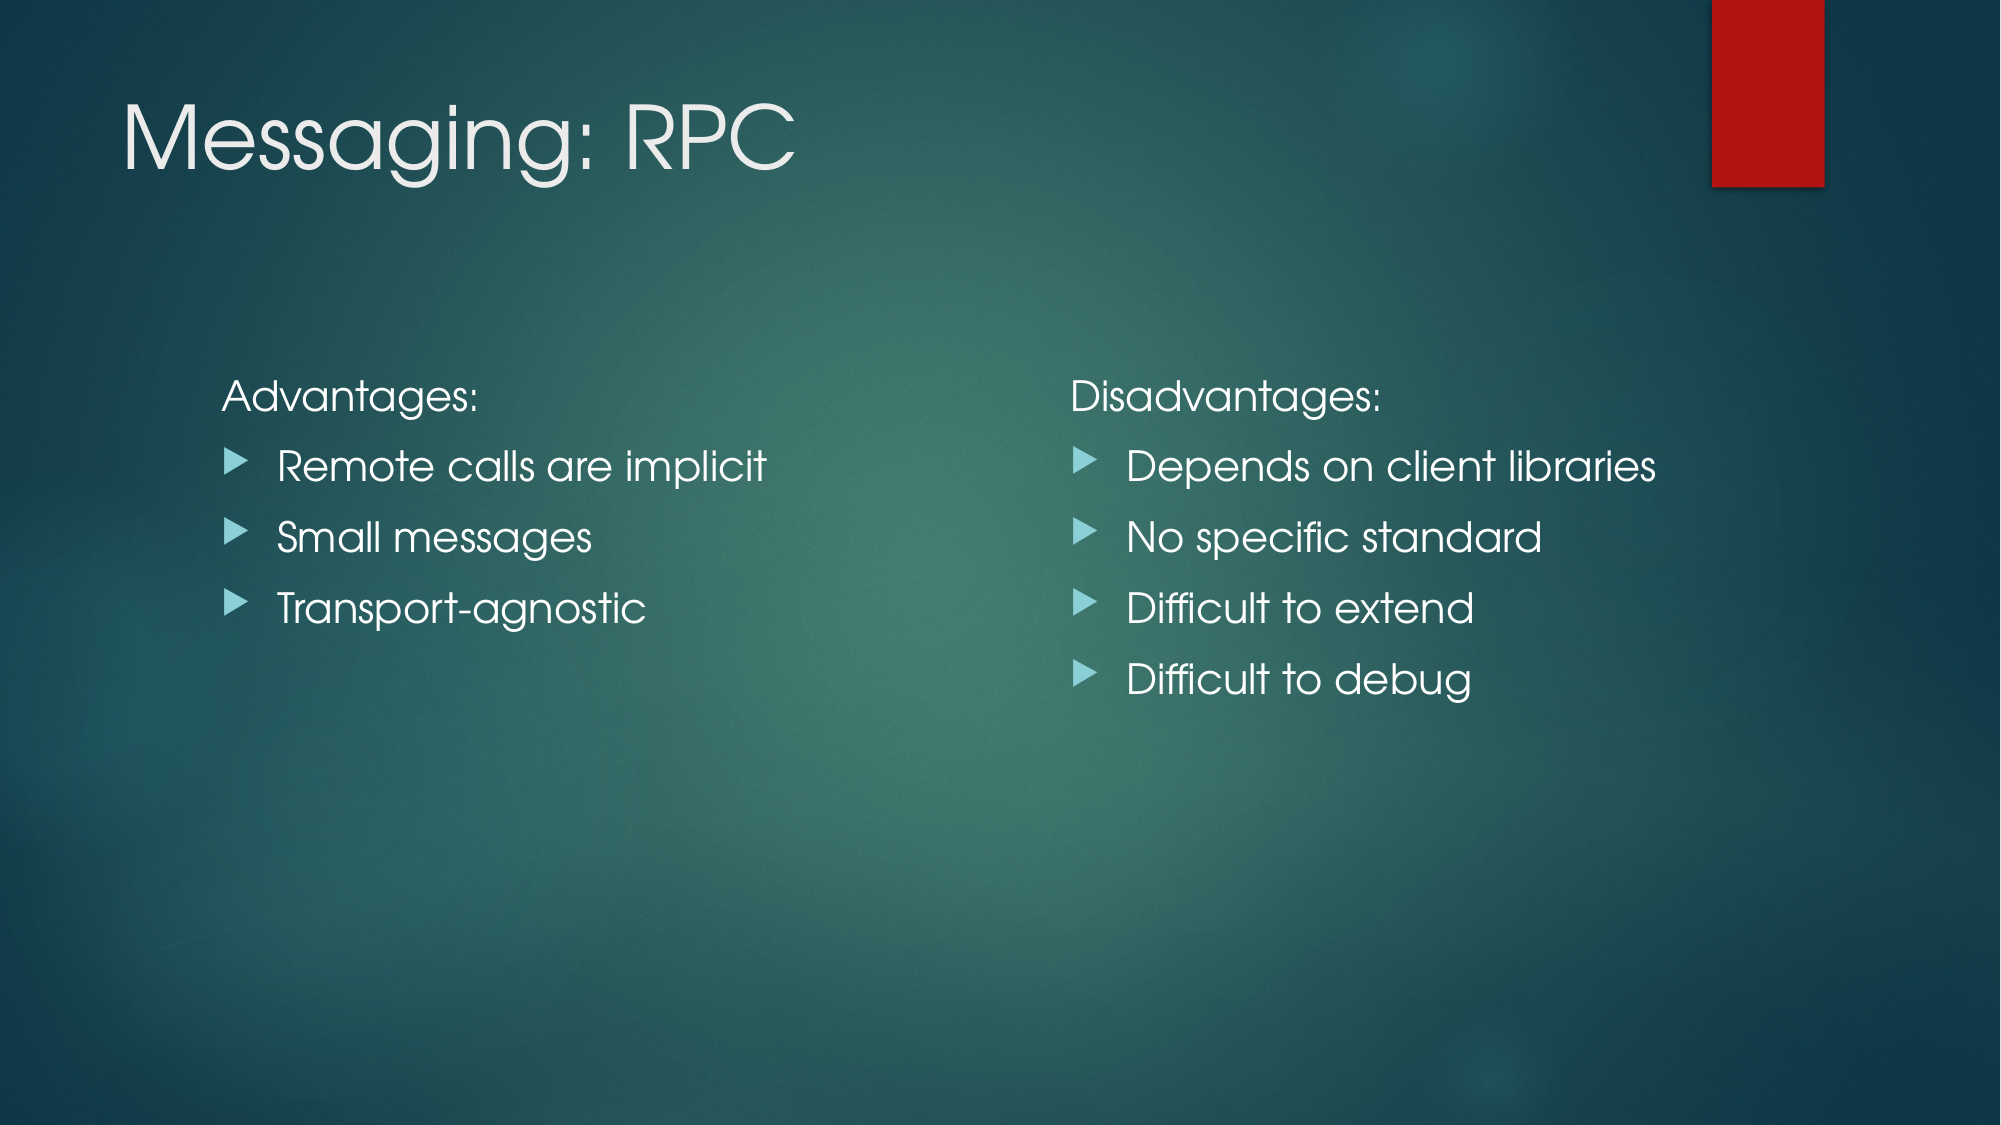

# Messaging: RPC
Disadvantages:
Depends on client libraries
No specific standard
Difficult to extend
Difficult to debug

Advantages:
Remote calls are implicit
Small messages
Transport-agnostic